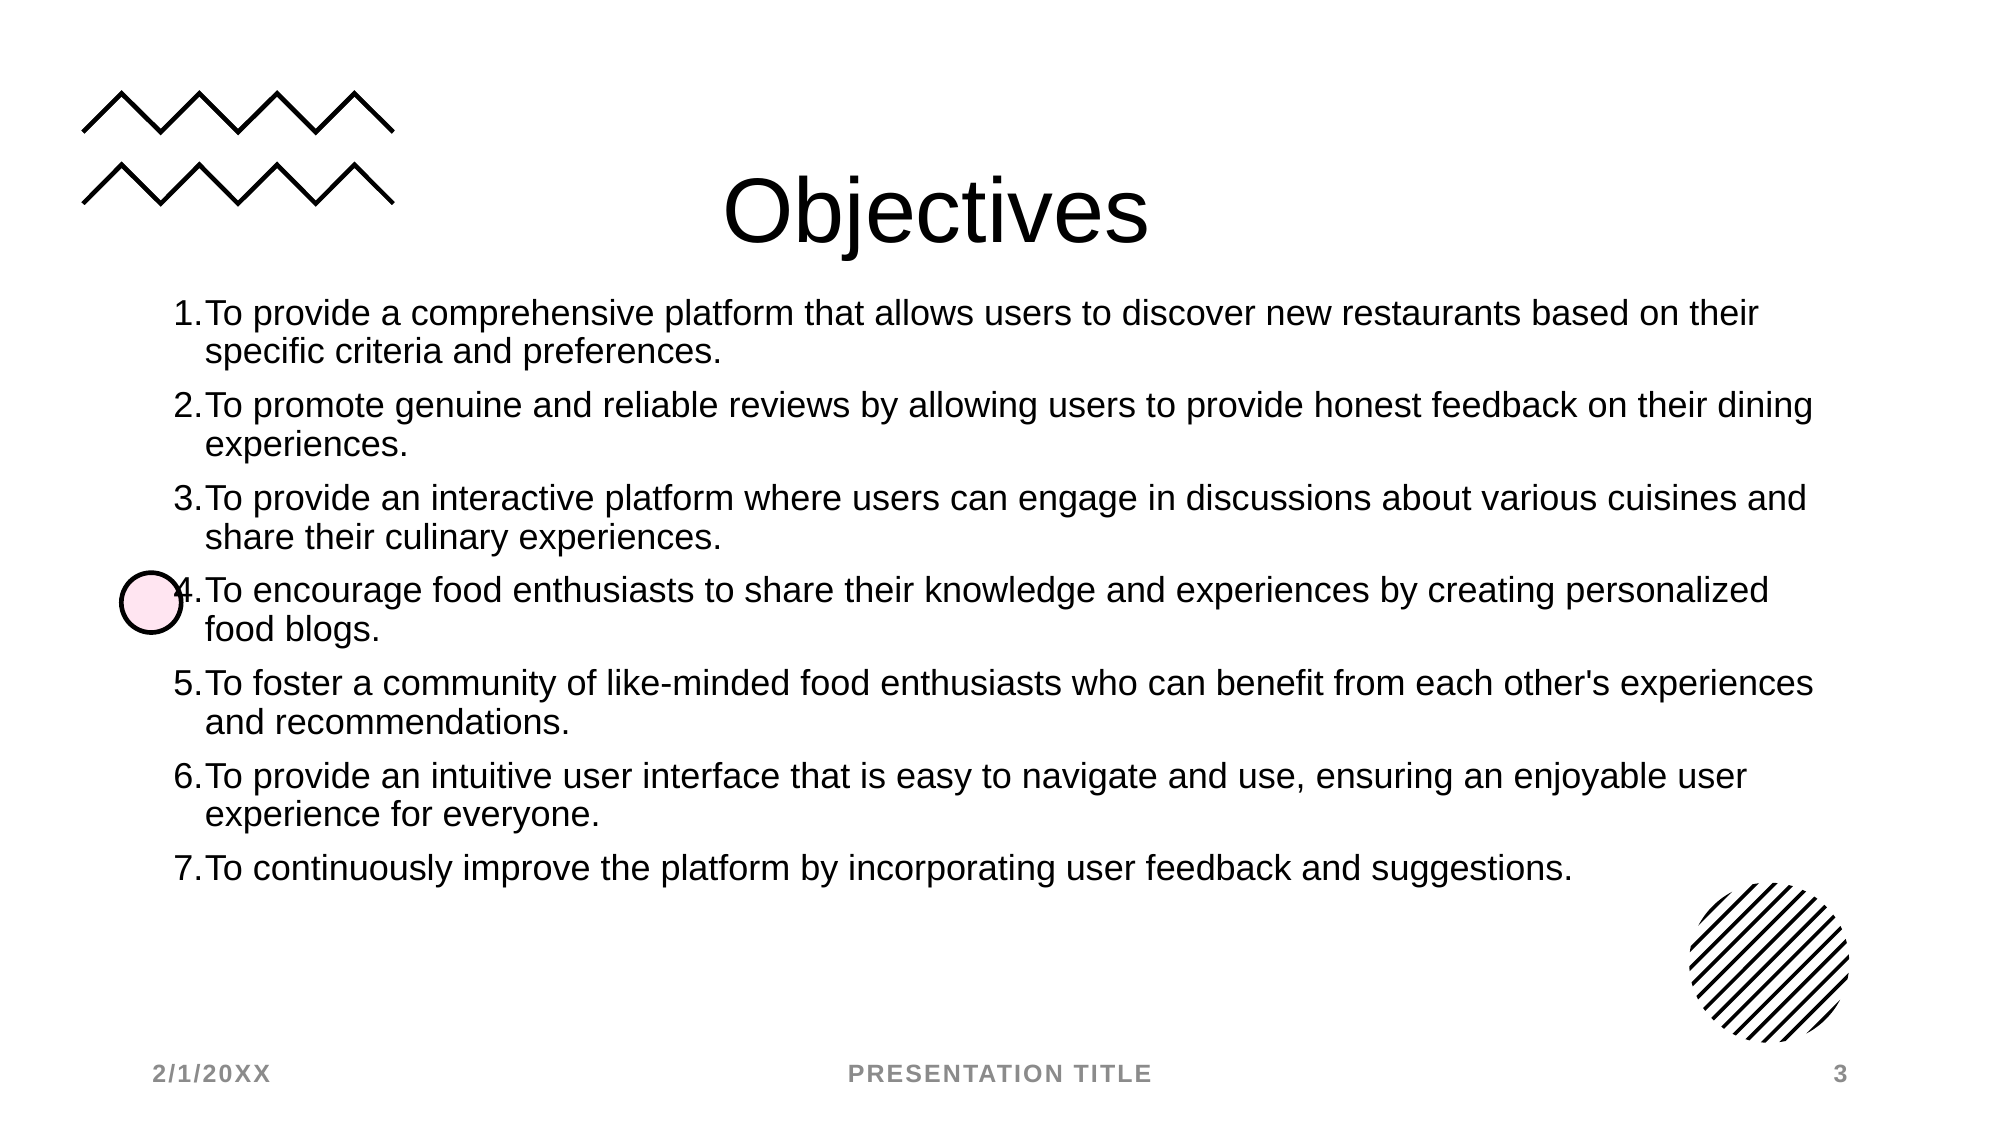

# Objectives
To provide a comprehensive platform that allows users to discover new restaurants based on their specific criteria and preferences.
To promote genuine and reliable reviews by allowing users to provide honest feedback on their dining experiences.
To provide an interactive platform where users can engage in discussions about various cuisines and share their culinary experiences.
To encourage food enthusiasts to share their knowledge and experiences by creating personalized food blogs.
To foster a community of like-minded food enthusiasts who can benefit from each other's experiences and recommendations.
To provide an intuitive user interface that is easy to navigate and use, ensuring an enjoyable user experience for everyone.
To continuously improve the platform by incorporating user feedback and suggestions.

2/1/20XX
PRESENTATION TITLE
3